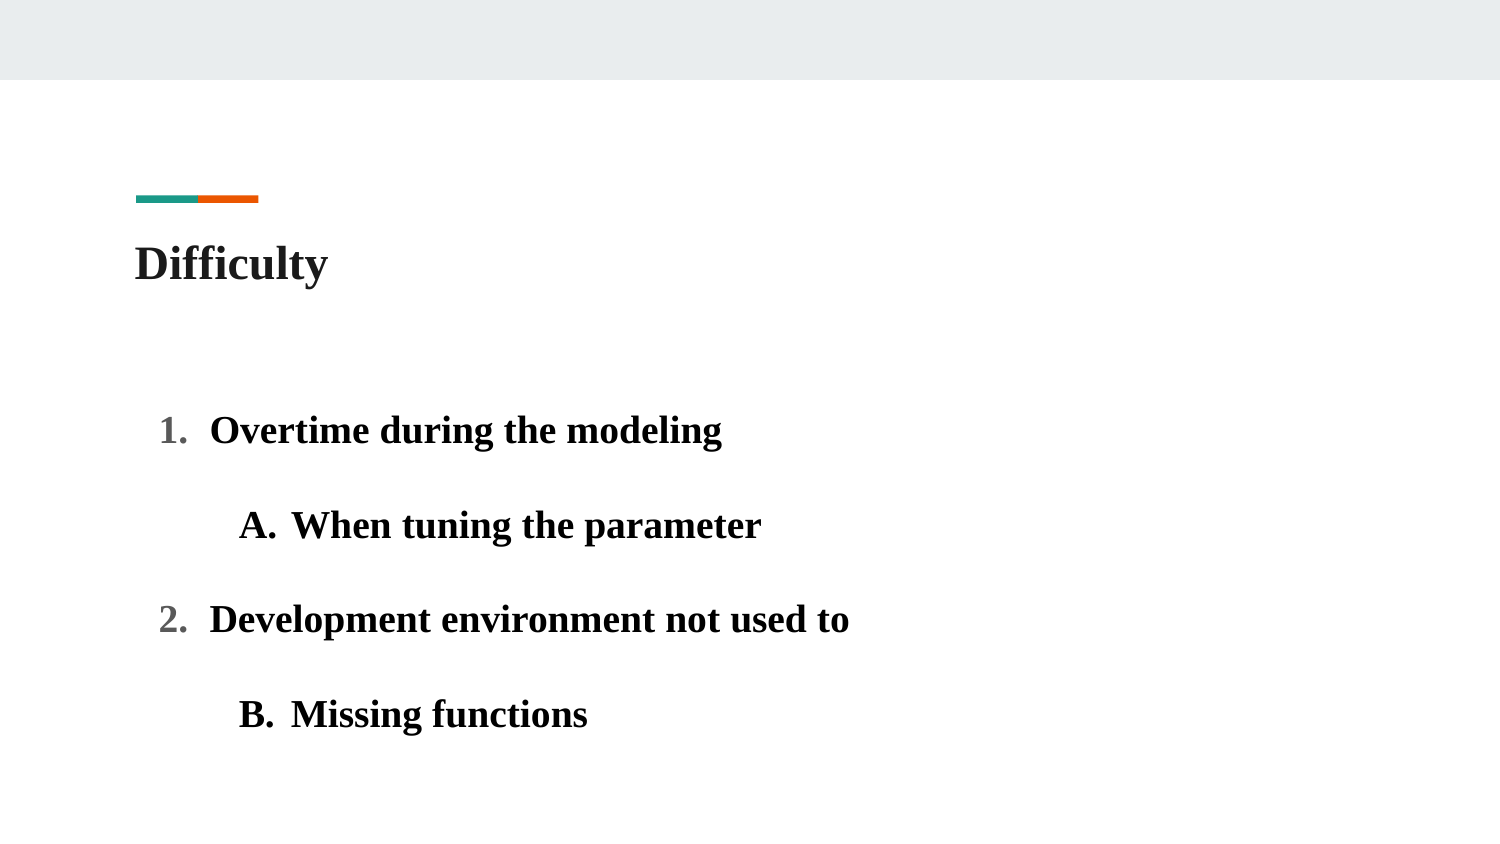

# Difficulty
Overtime during the modeling
When tuning the parameter
Development environment not used to
Missing functions